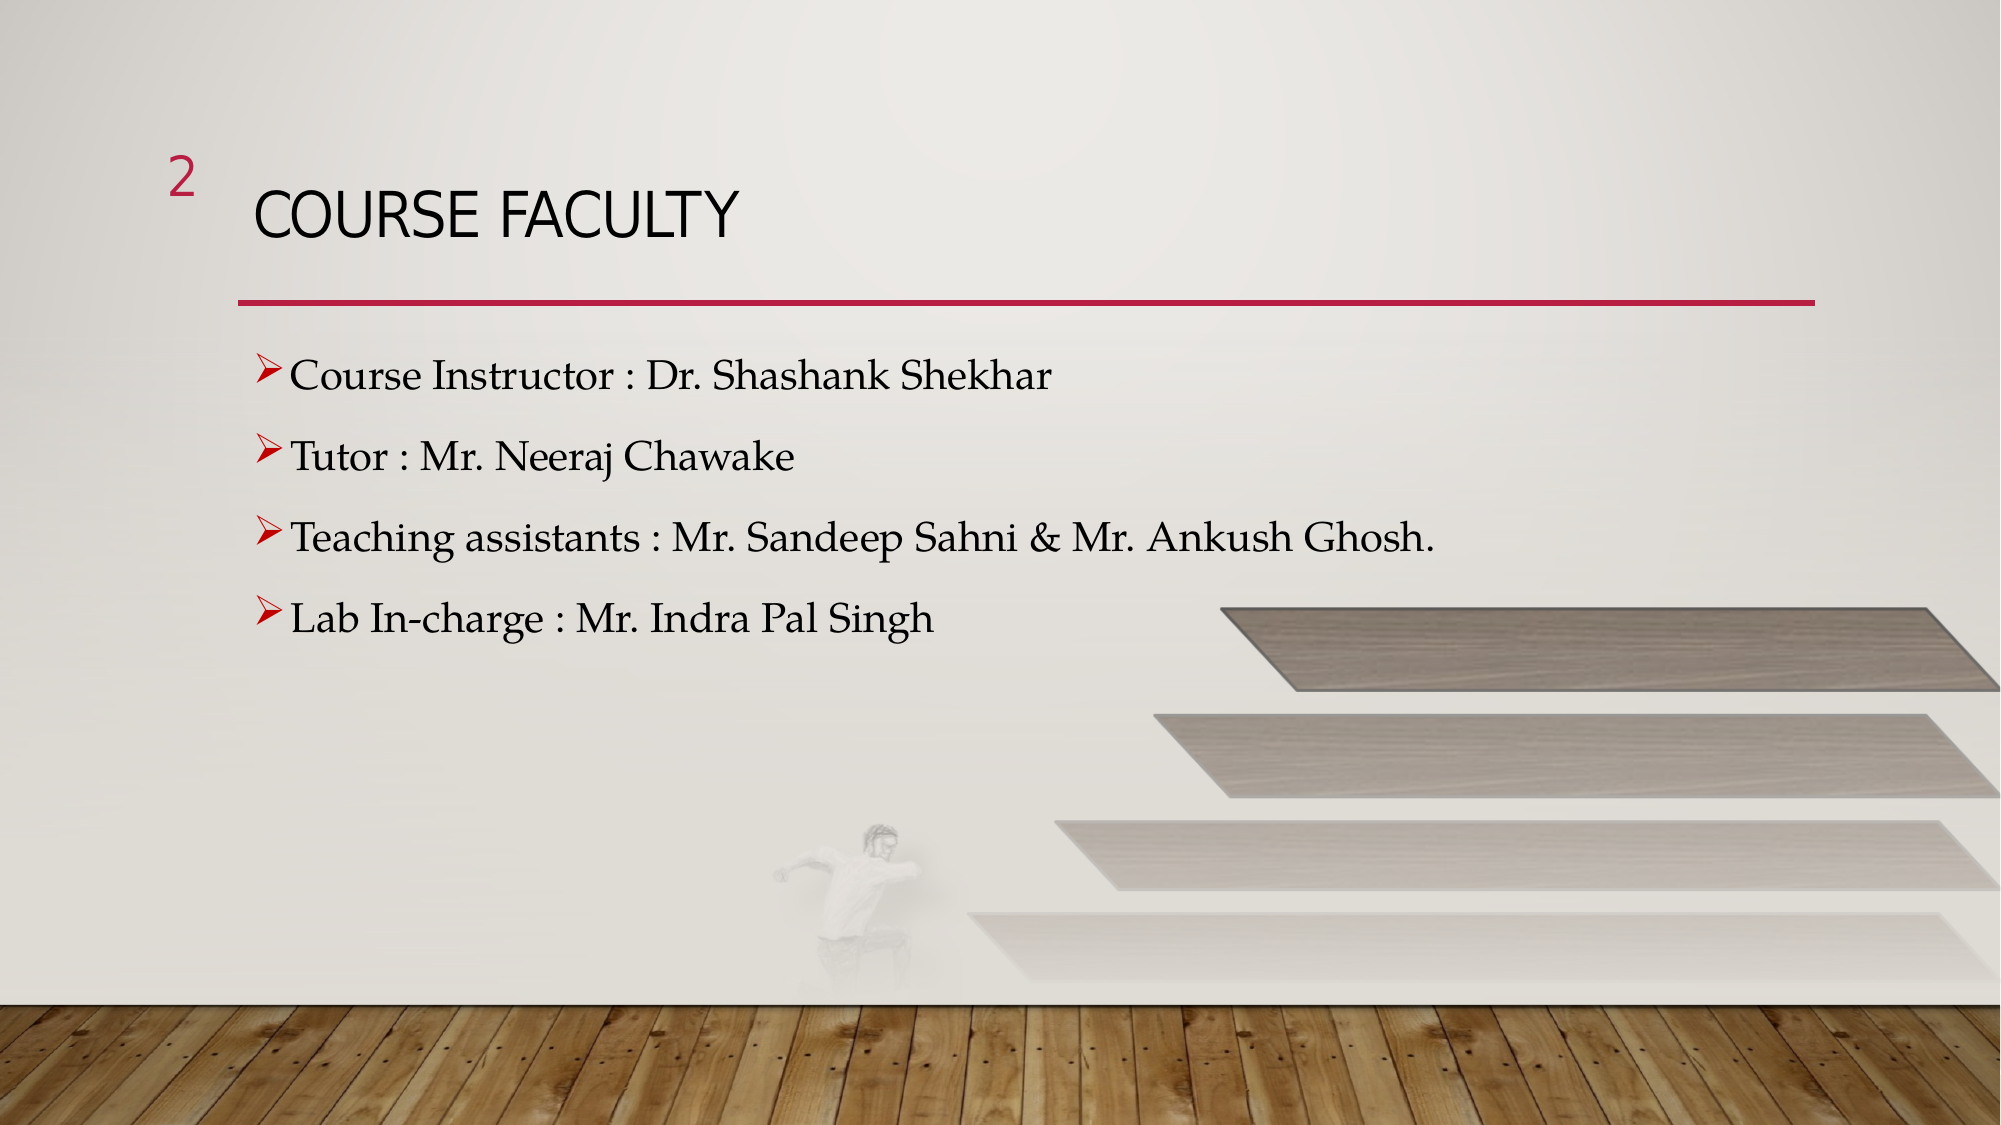

2
# Course Faculty
Course Instructor : Dr. Shashank Shekhar
Tutor : Mr. Neeraj Chawake
Teaching assistants : Mr. Sandeep Sahni & Mr. Ankush Ghosh.
Lab In-charge : Mr. Indra Pal Singh